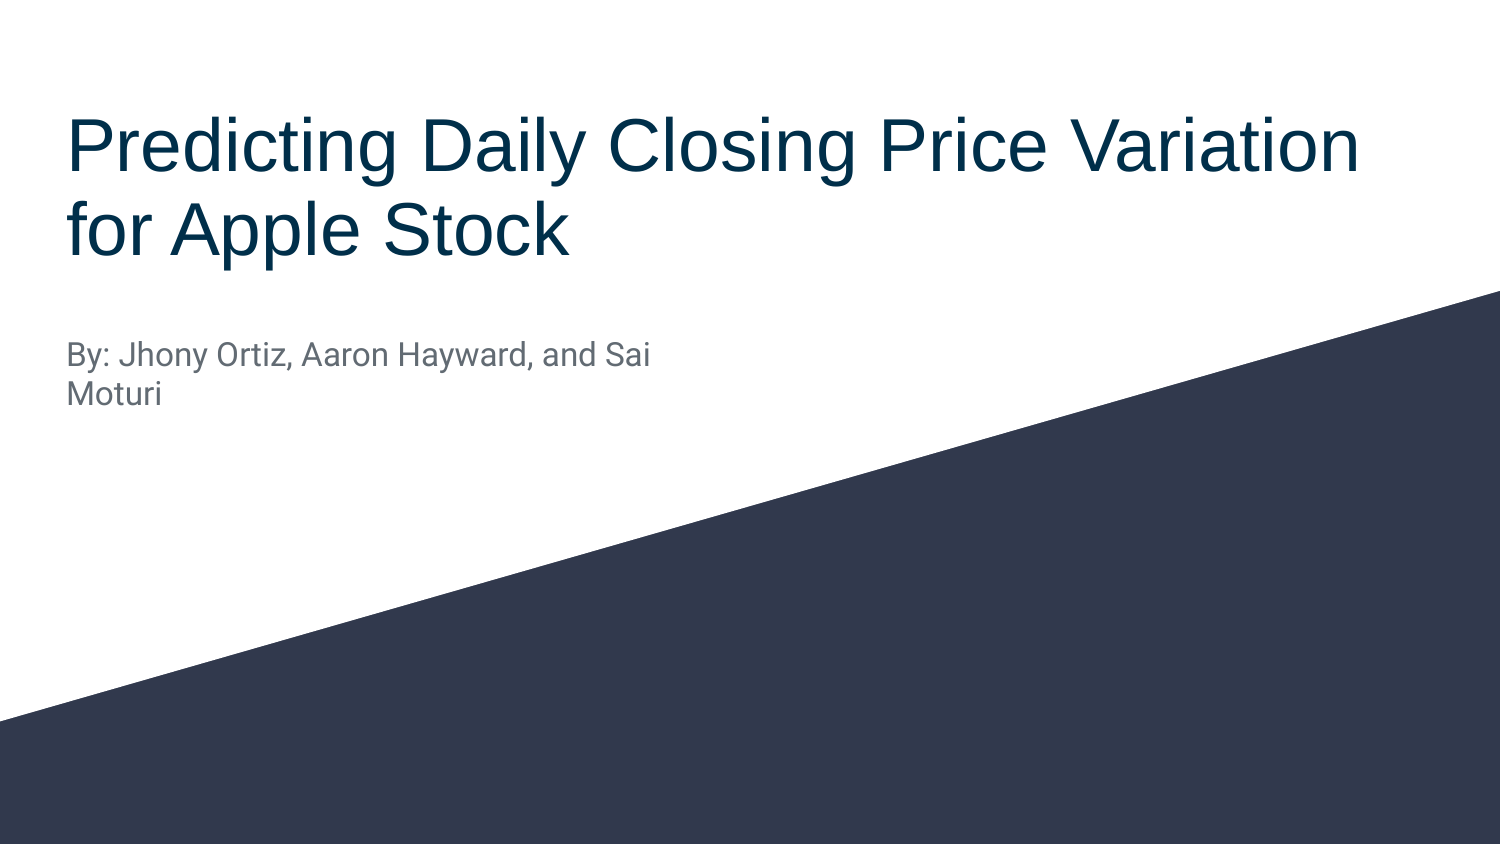

# Predicting Daily Closing Price Variation for Apple Stock
By: Jhony Ortiz, Aaron Hayward, and Sai Moturi